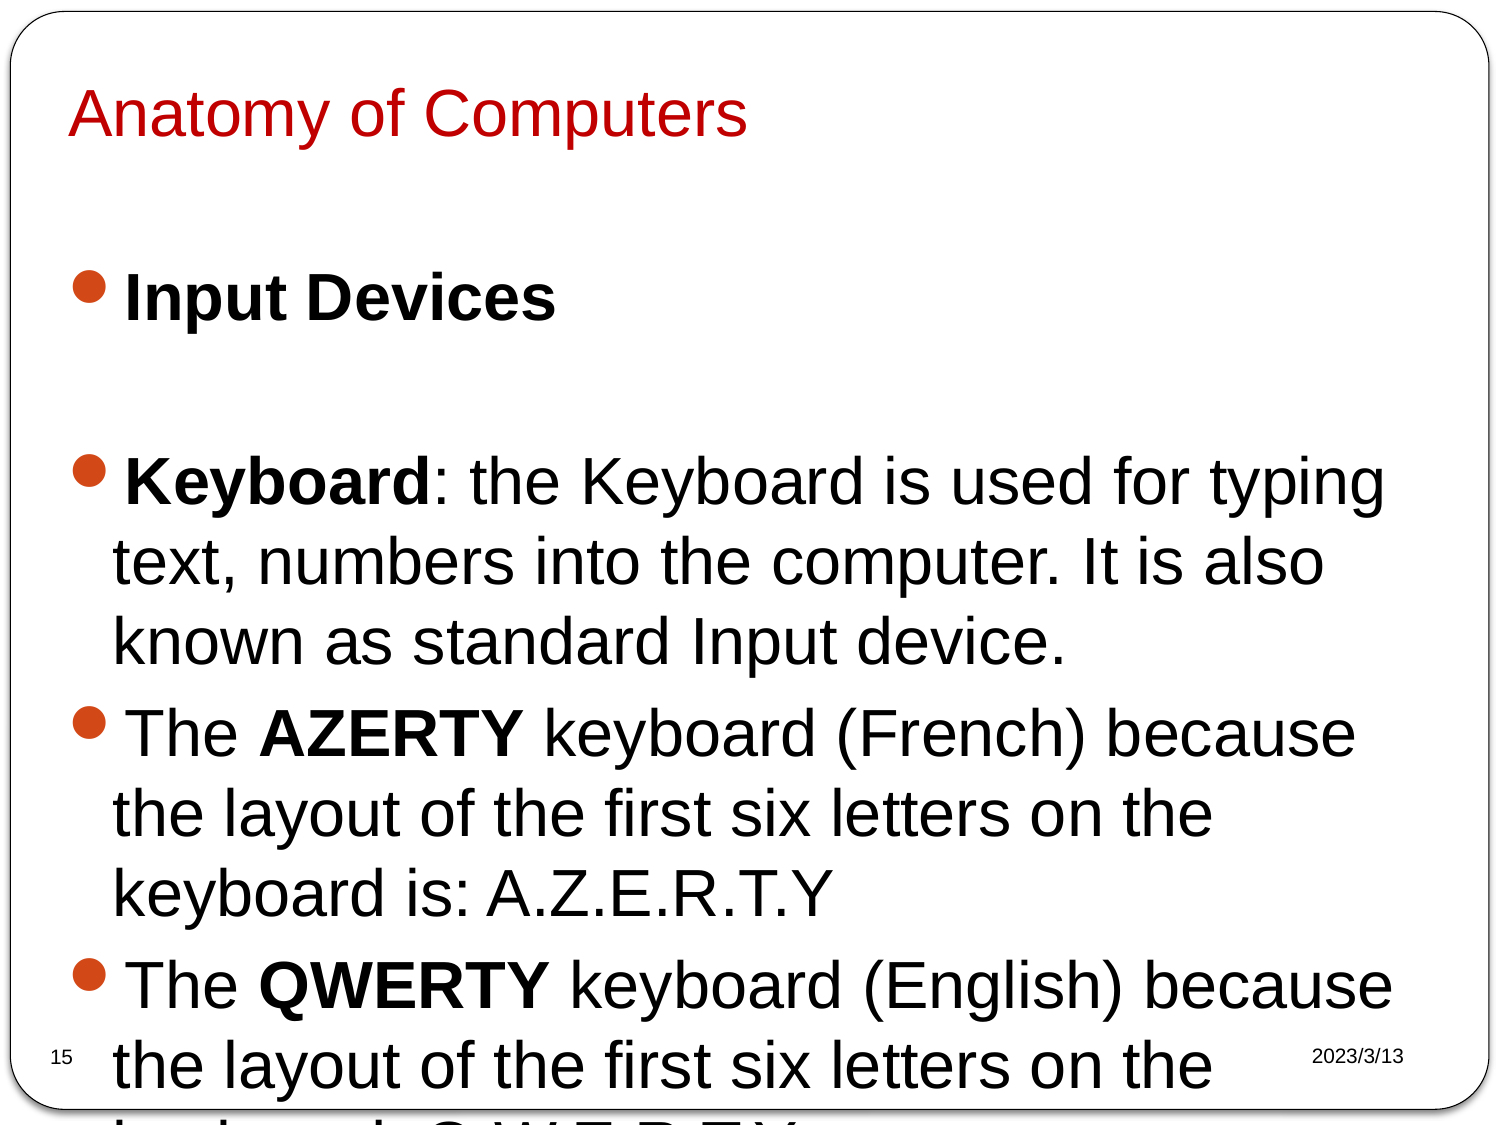

Anatomy of Computers

Input Devices

Keyboard: the Keyboard is used for typing text, numbers into the computer. It is also known as standard Input device.
The AZERTY keyboard (French) because the layout of the first six letters on the keyboard is: A.Z.E.R.T.Y
The QWERTY keyboard (English) because the layout of the first six letters on the keyboard. Q.W.E.R.T.Y

2023/3/13
15